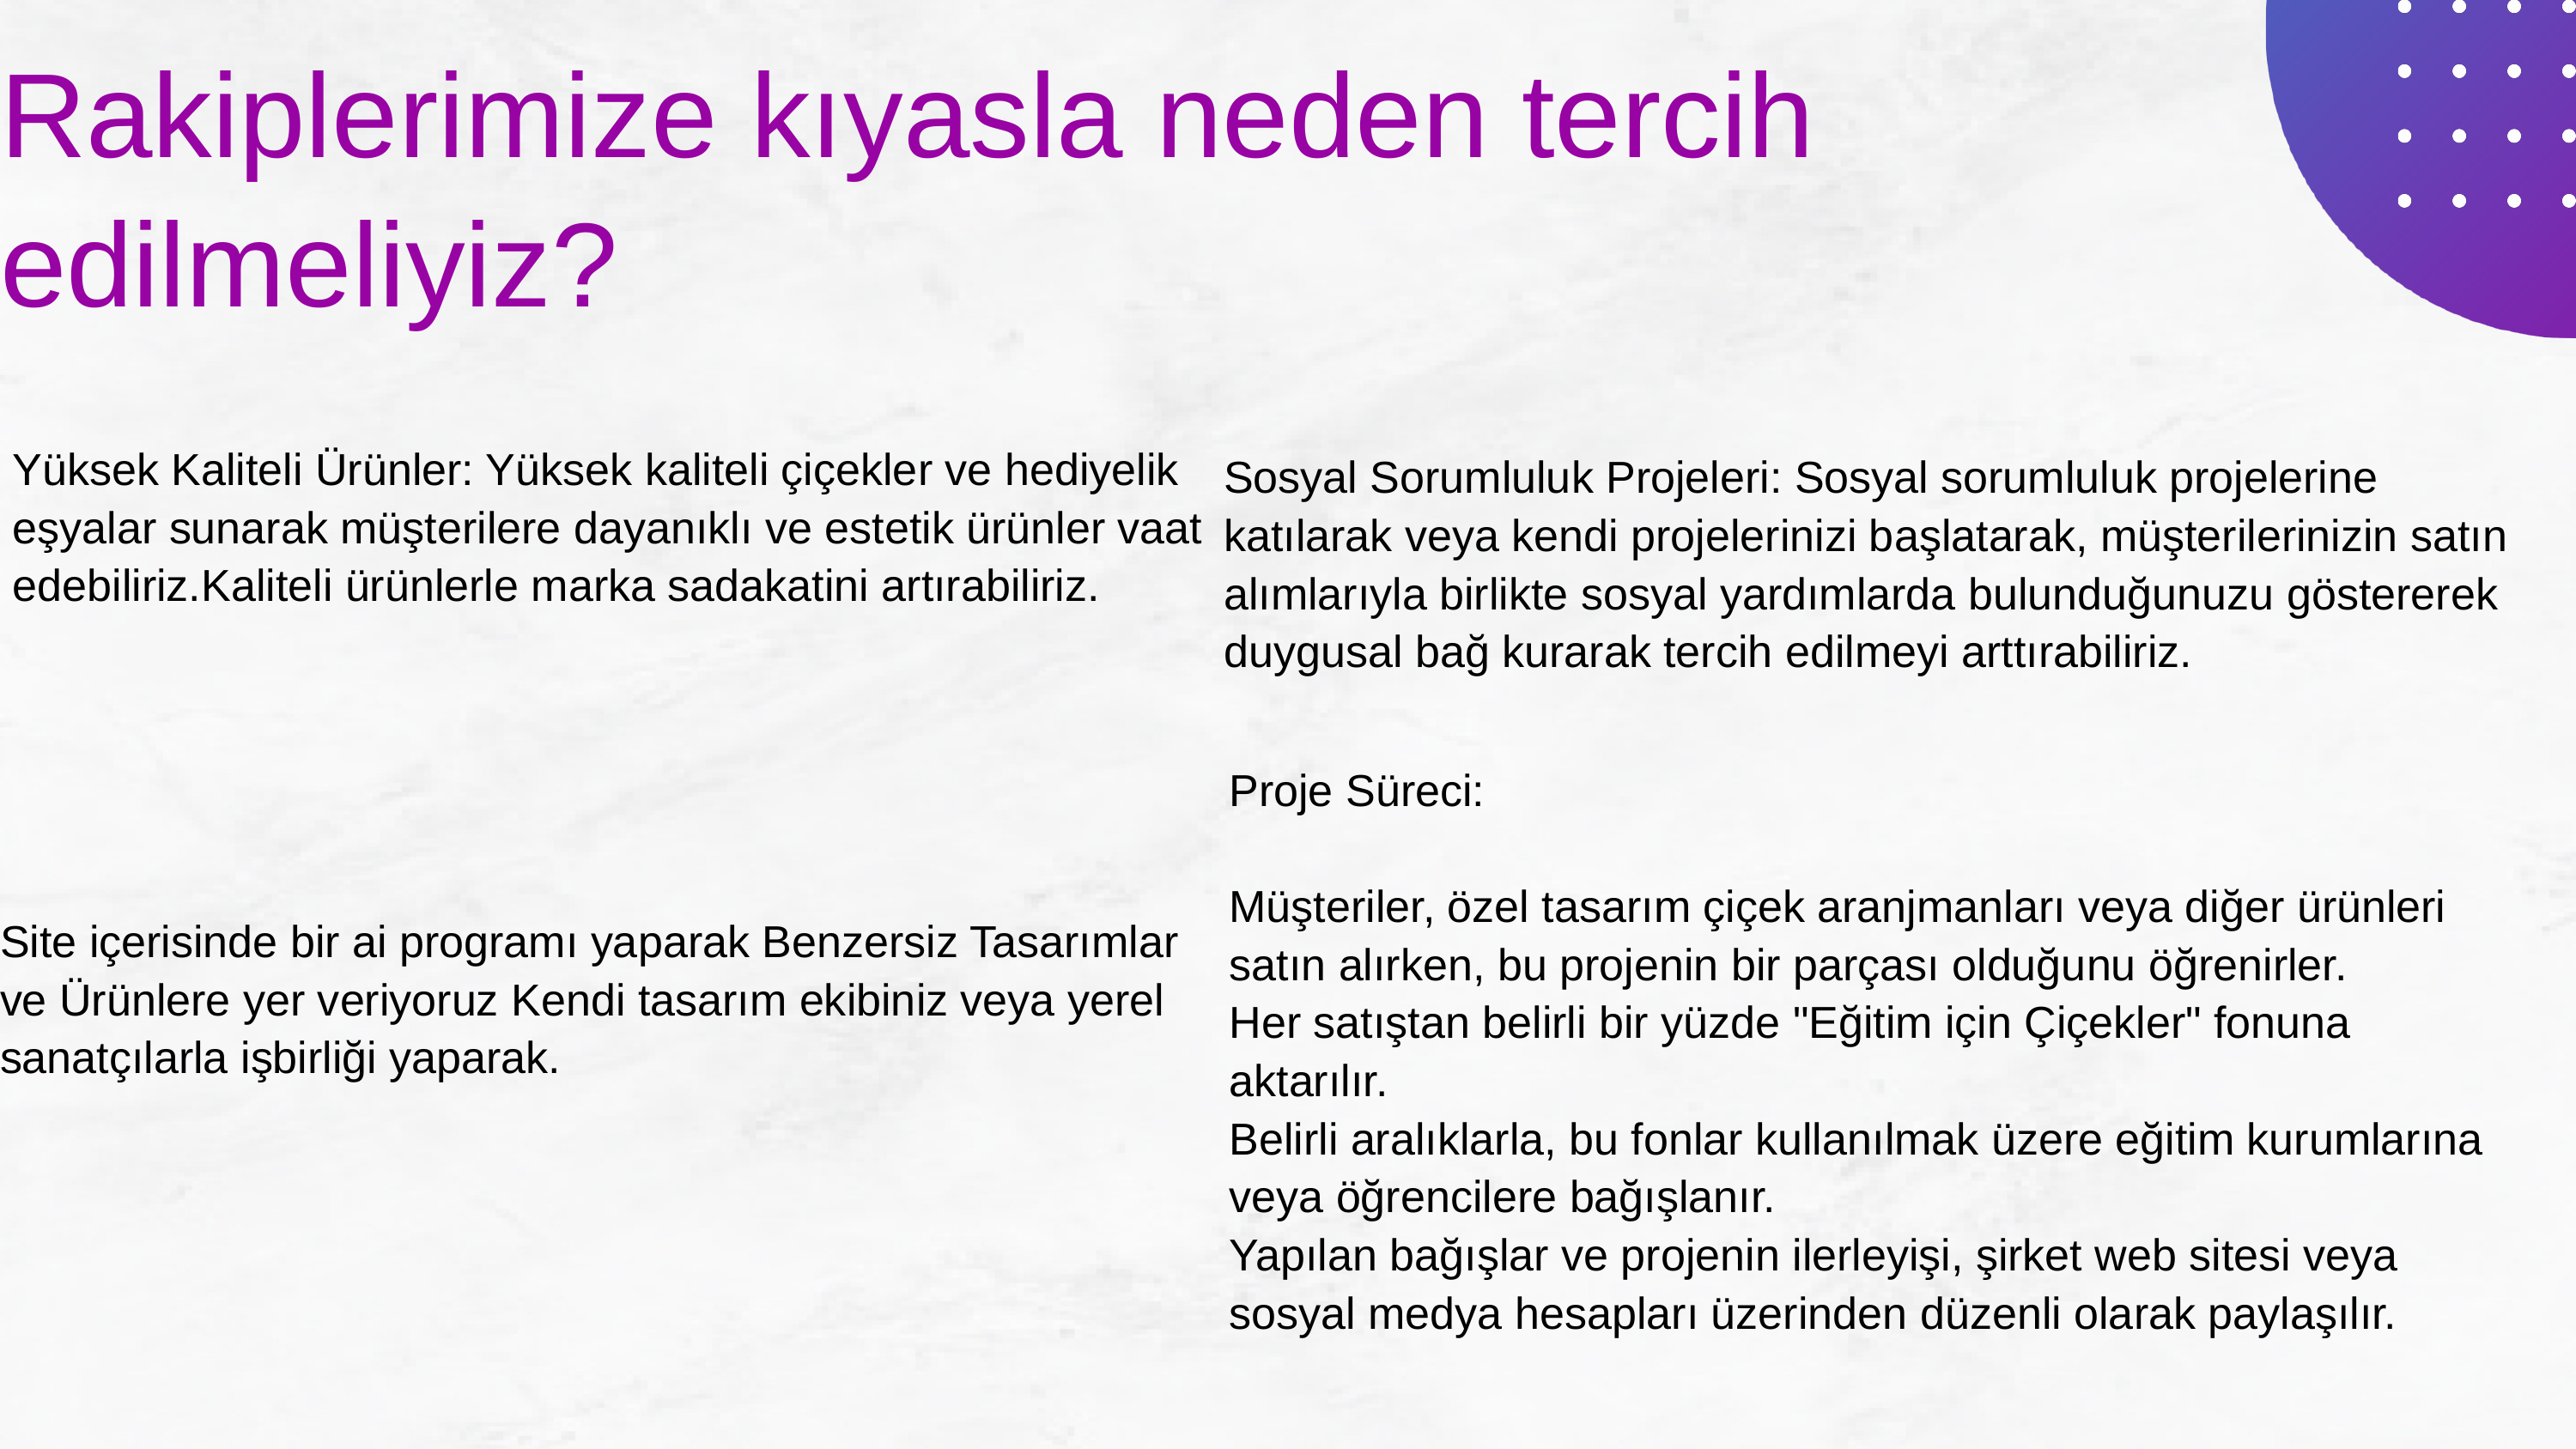

Rakiplerimize kıyasla neden tercih edilmeliyiz?

Sosyal Sorumluluk Projeleri: Sosyal sorumluluk projelerine katılarak veya kendi projelerinizi başlatarak, müşterilerinizin satın alımlarıyla birlikte sosyal yardımlarda bulunduğunuzu göstererek duygusal bağ kurarak tercih edilmeyi arttırabiliriz.
Yüksek Kaliteli Ürünler: Yüksek kaliteli çiçekler ve hediyelik eşyalar sunarak müşterilere dayanıklı ve estetik ürünler vaat edebiliriz.Kaliteli ürünlerle marka sadakatini artırabiliriz.

Proje Süreci:

Müşteriler, özel tasarım çiçek aranjmanları veya diğer ürünleri satın alırken, bu projenin bir parçası olduğunu öğrenirler.
Her satıştan belirli bir yüzde "Eğitim için Çiçekler" fonuna aktarılır.
Belirli aralıklarla, bu fonlar kullanılmak üzere eğitim kurumlarına veya öğrencilere bağışlanır.
Yapılan bağışlar ve projenin ilerleyişi, şirket web sitesi veya sosyal medya hesapları üzerinden düzenli olarak paylaşılır.

Site içerisinde bir ai programı yaparak Benzersiz Tasarımlar ve Ürünlere yer veriyoruz Kendi tasarım ekibiniz veya yerel sanatçılarla işbirliği yaparak.